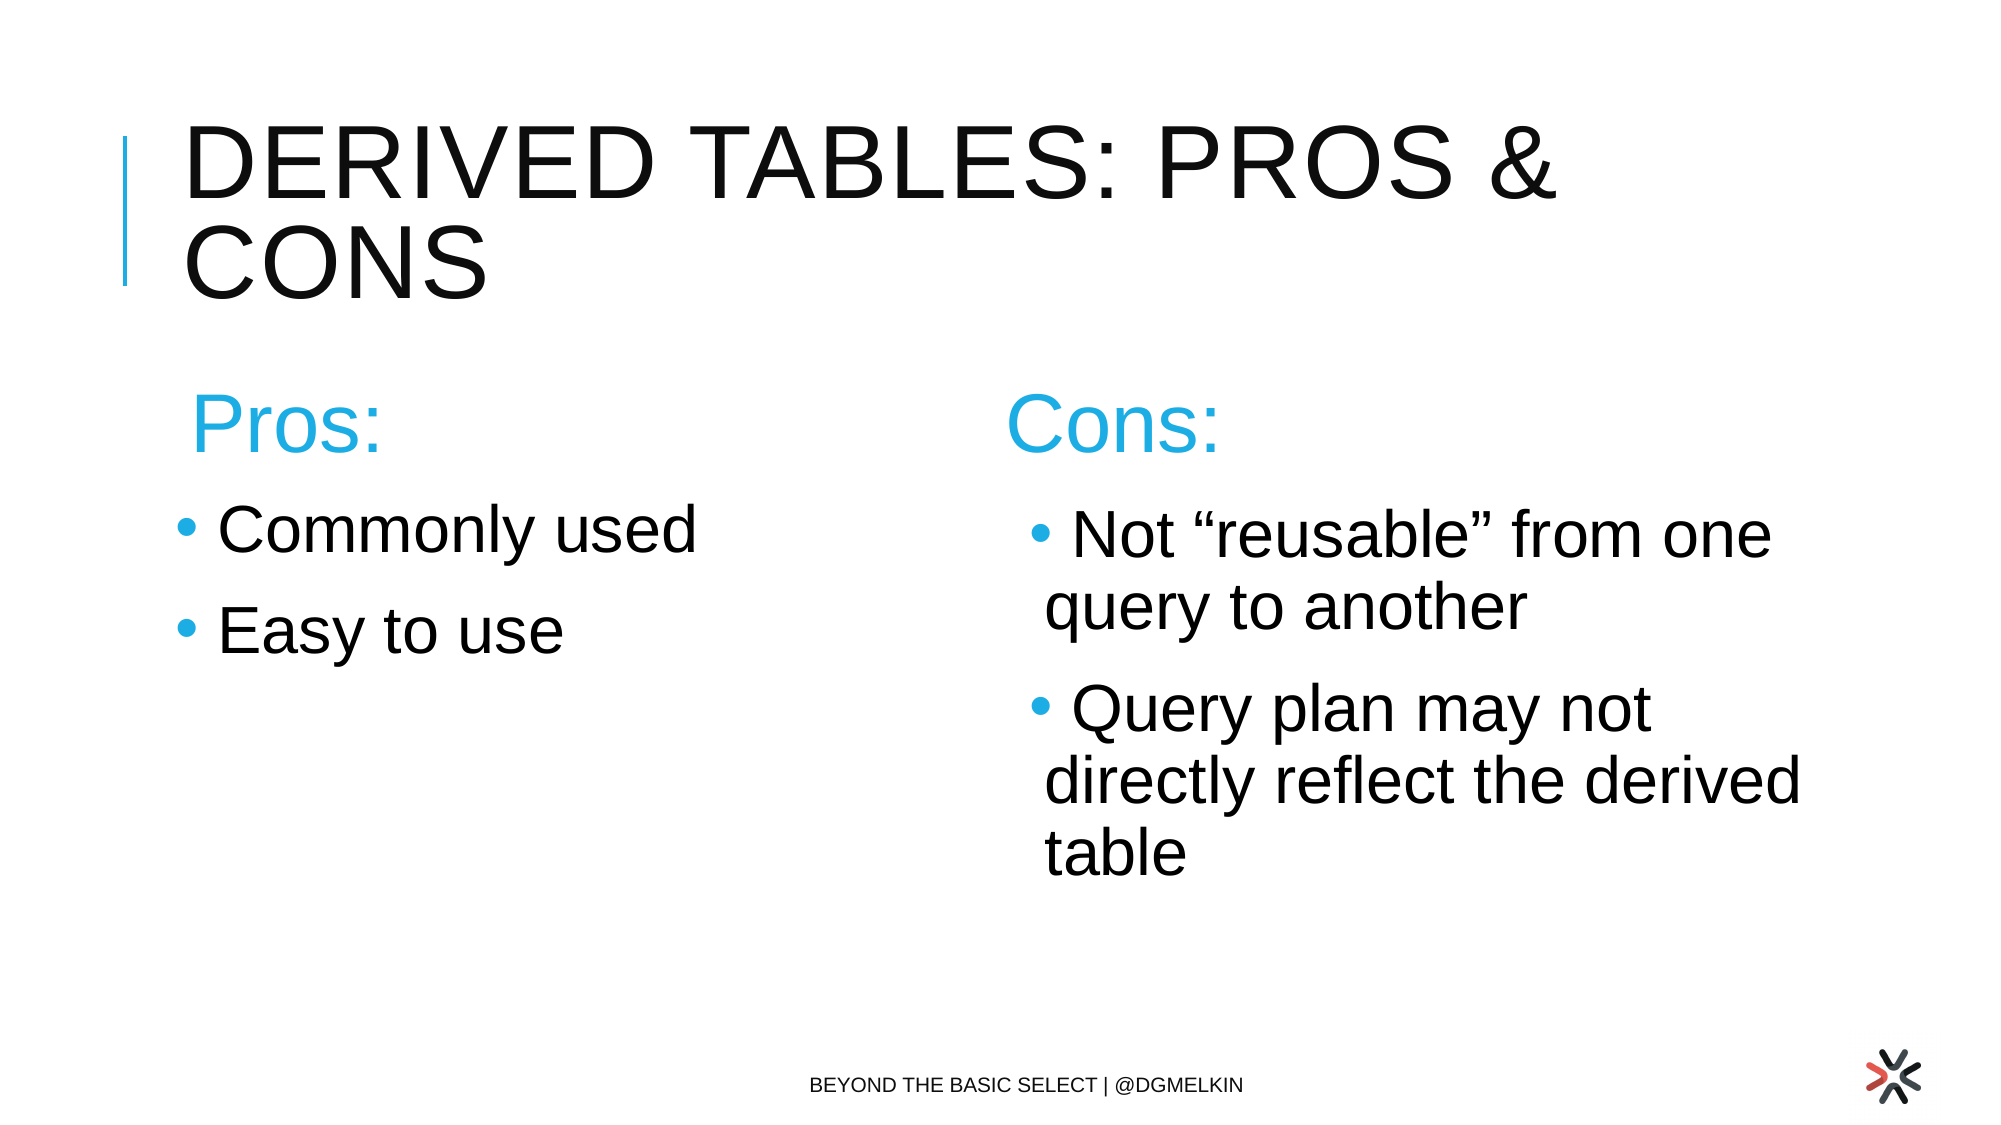

# Derived Tables: Pros & Cons
Pros:
Cons:
 Commonly used
 Easy to use

 Not “reusable” from one query to another
 Query plan may not directly reflect the derived table
Beyond the Basic SELECT | @dgmelkin